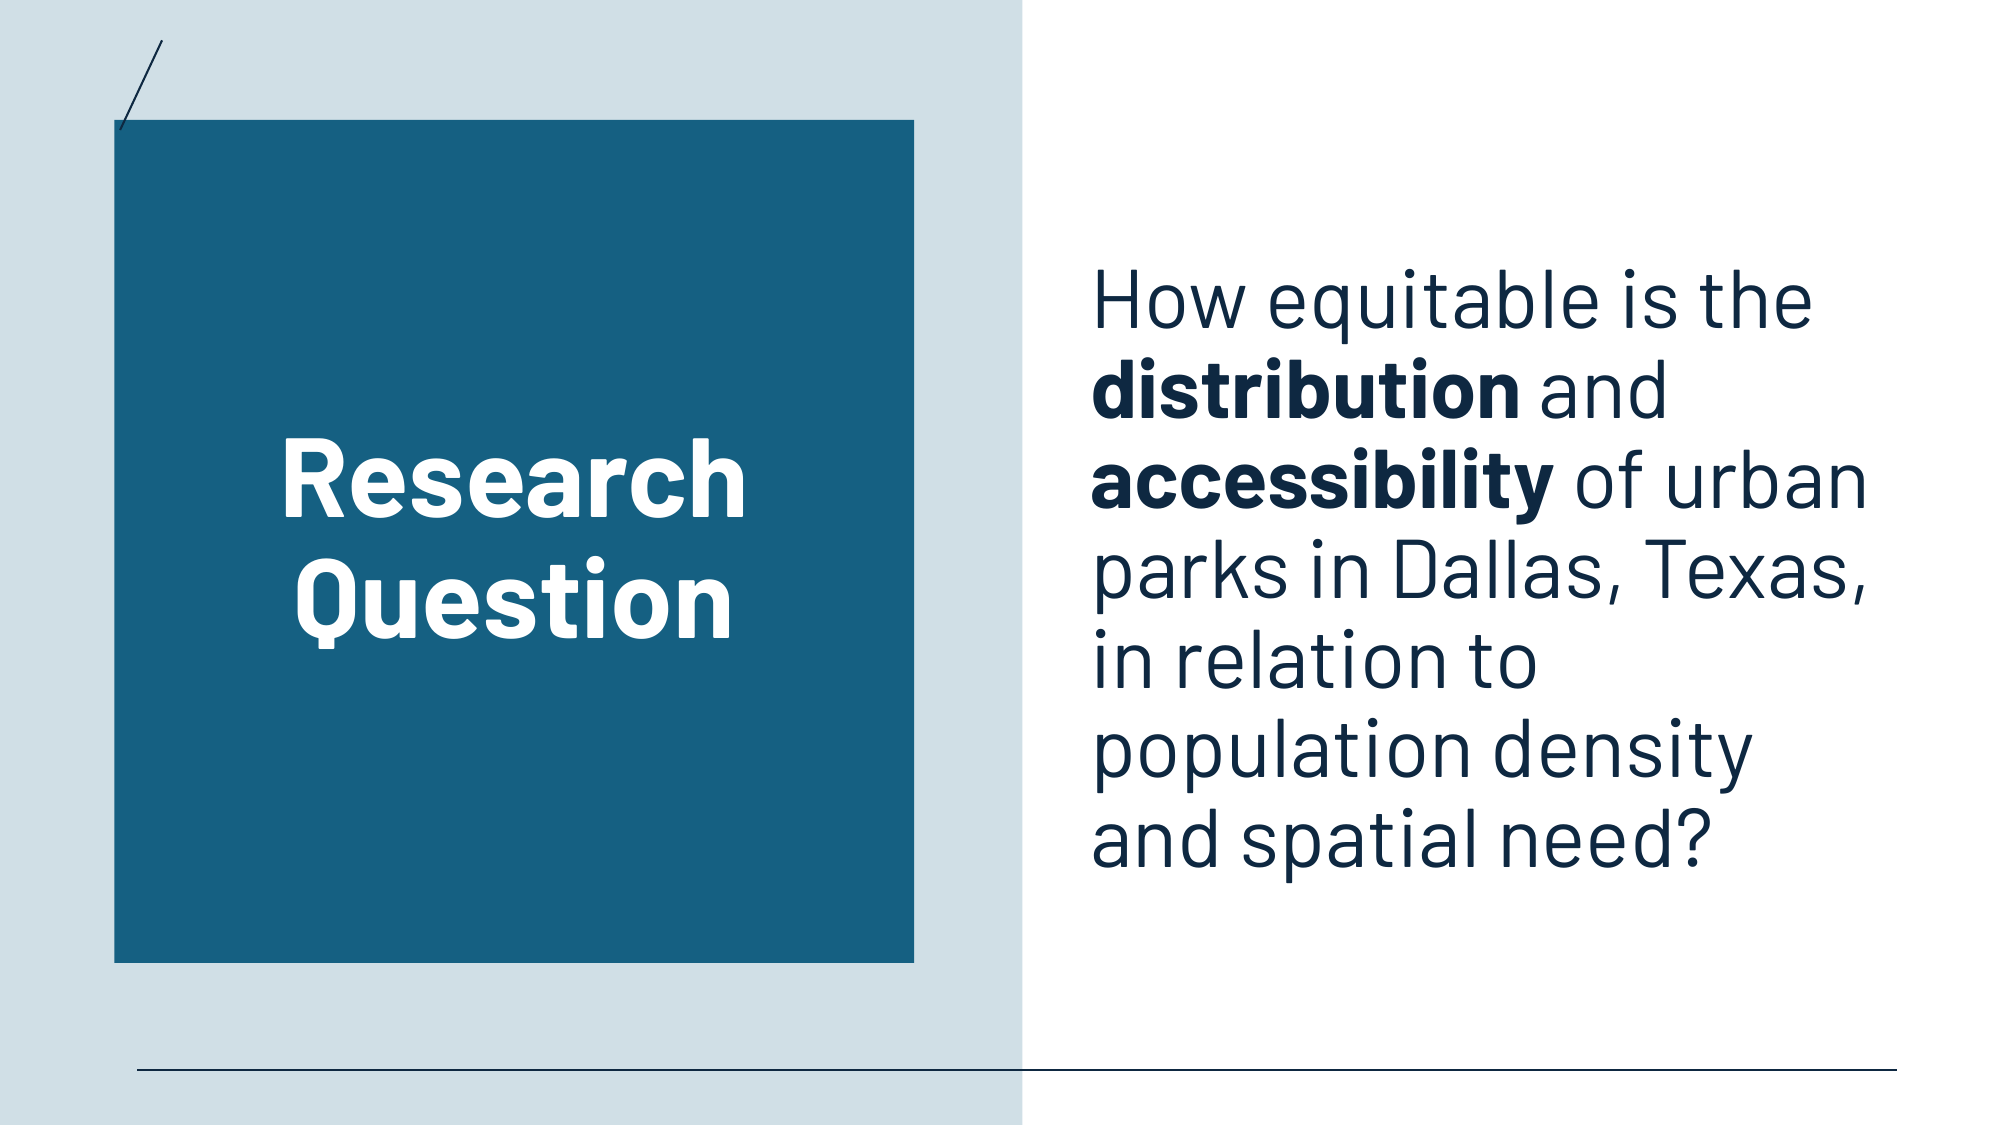

How equitable is the distribution and accessibility of urban parks in Dallas, Texas, in relation to population density and spatial need?
# Research Question